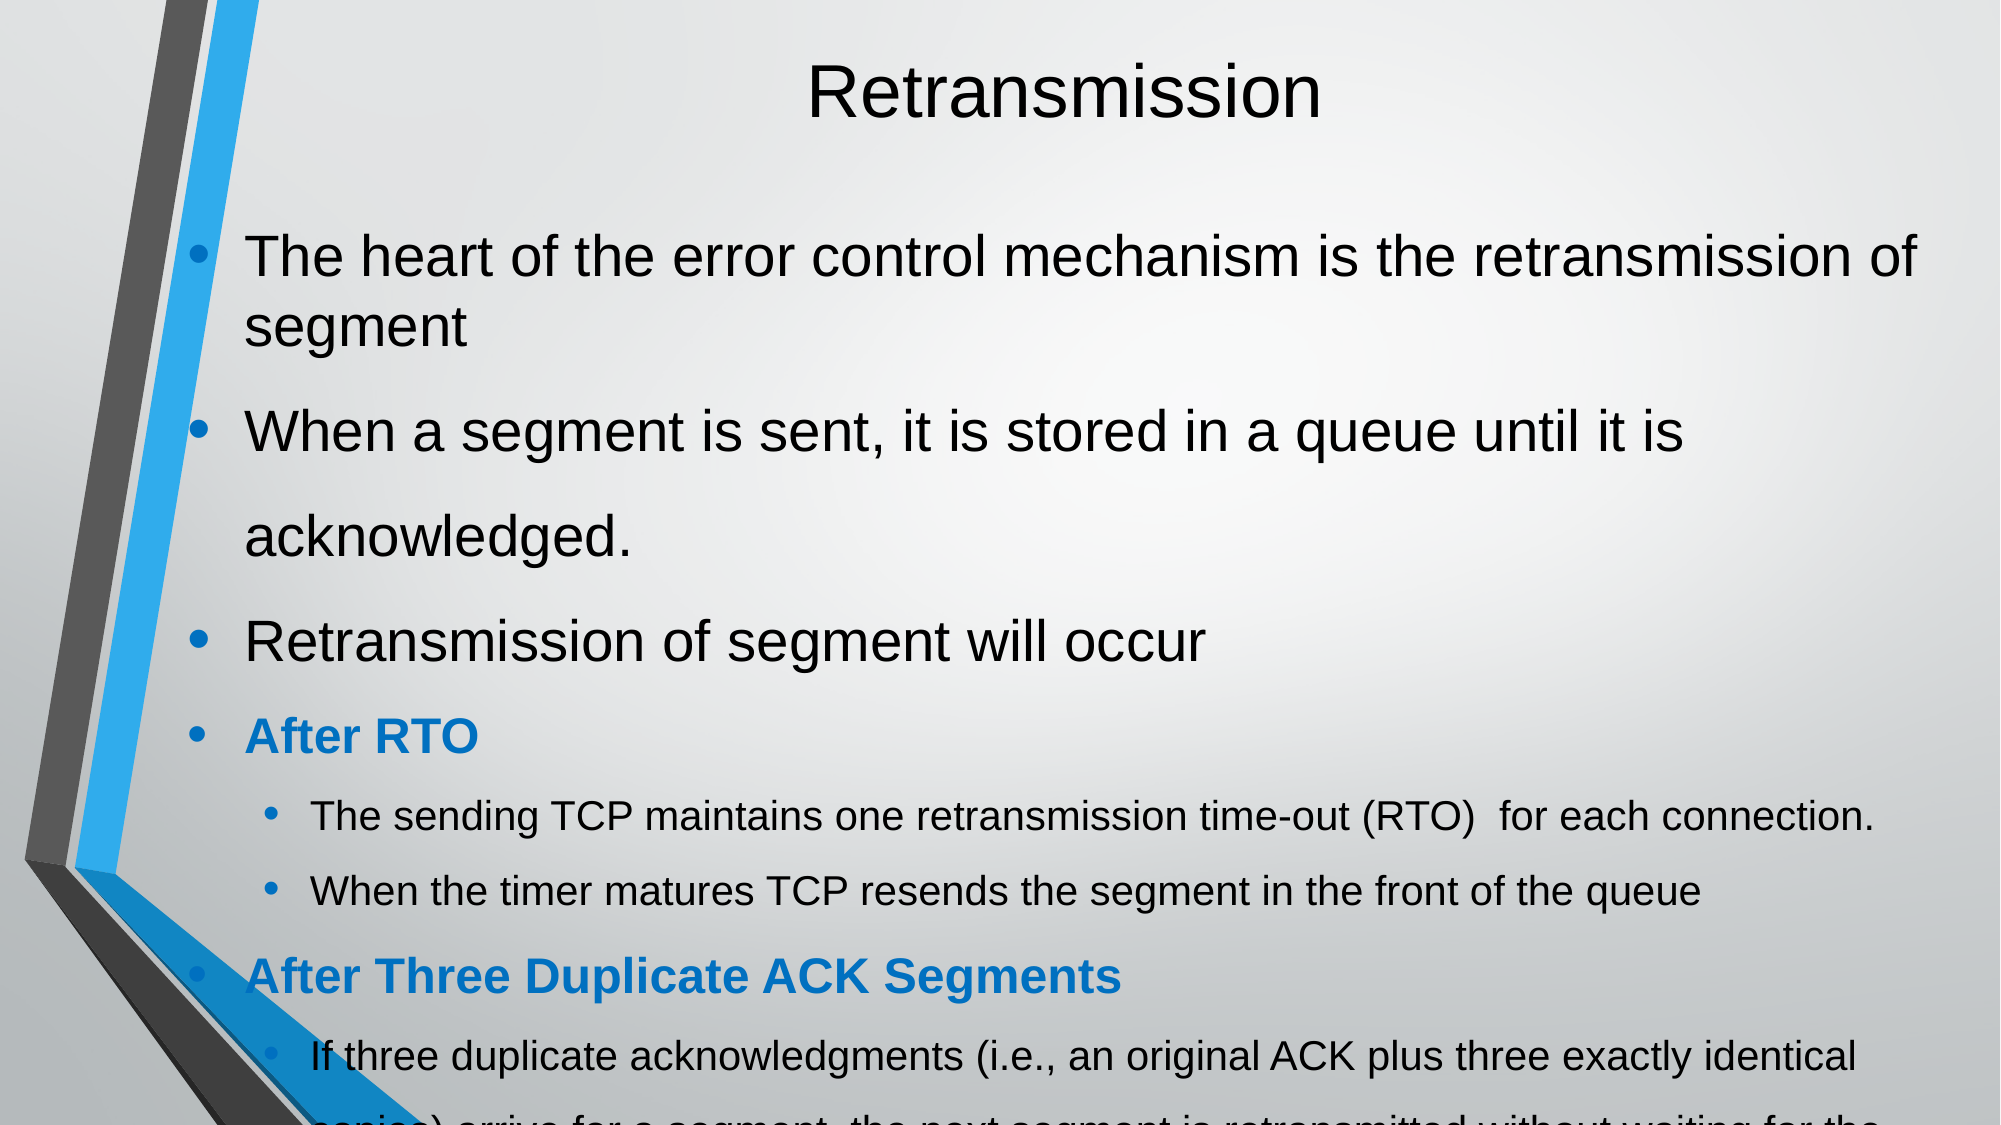

Retransmission
The heart of the error control mechanism is the retransmission of segment
When a segment is sent, it is stored in a queue until it is acknowledged.
Retransmission of segment will occur
After RTO
The sending TCP maintains one retransmission time-out (RTO)  for each connection.
When the timer matures TCP resends the segment in the front of the queue
After Three Duplicate ACK Segments
If three duplicate acknowledgments (i.e., an original ACK plus three exactly identical copies) arrive for a segment, the next segment is retransmitted without waiting for the time-out.